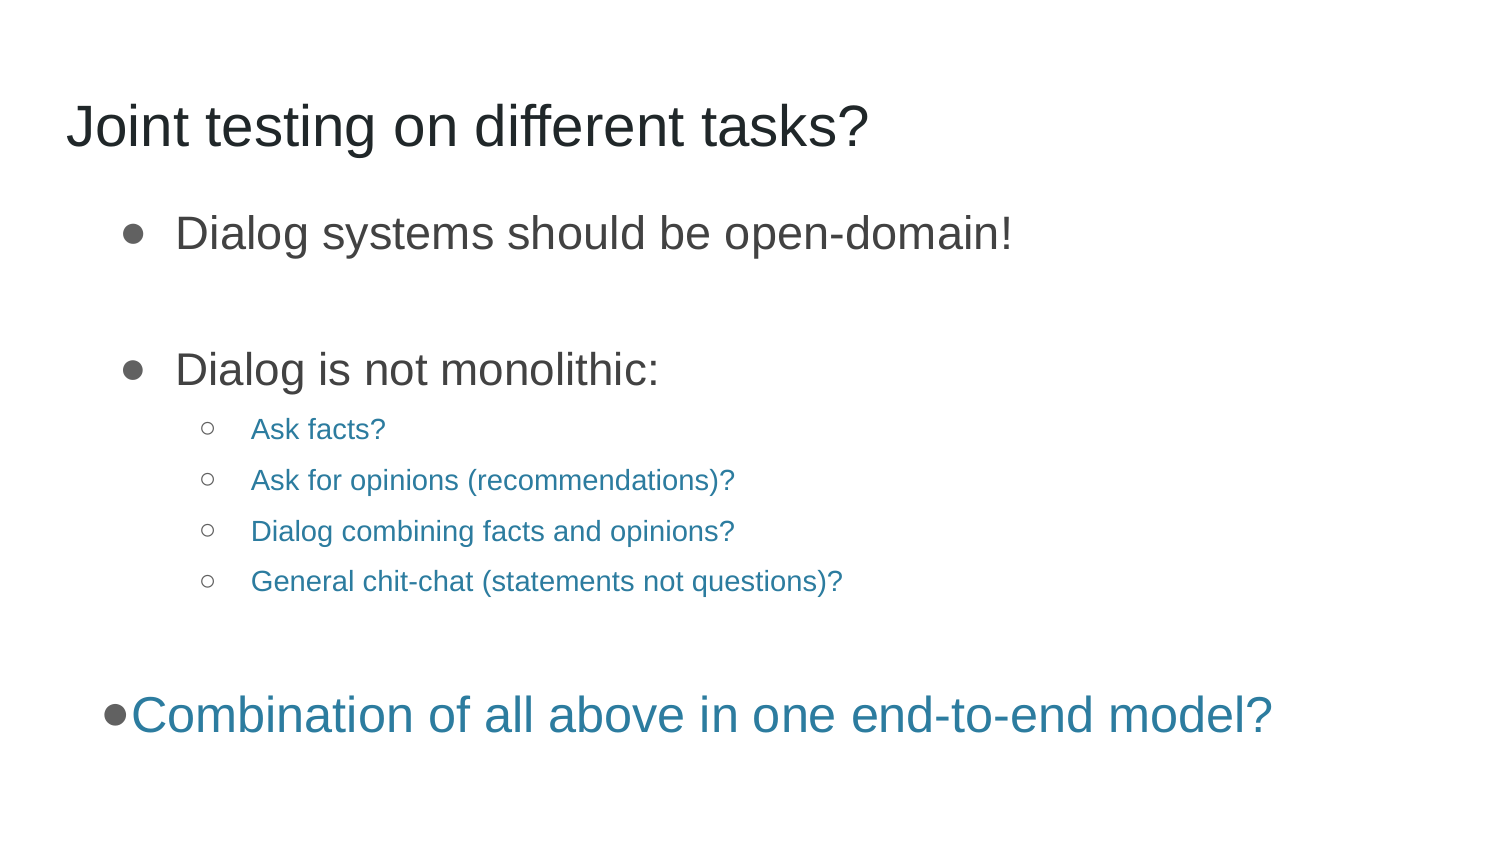

# Joint testing on different tasks?
Dialog systems should be open-domain!

Dialog is not monolithic:
Ask facts?
Ask for opinions (recommendations)?
Dialog combining facts and opinions?
General chit-chat (statements not questions)?

Combination of all above in one end-to-end model?